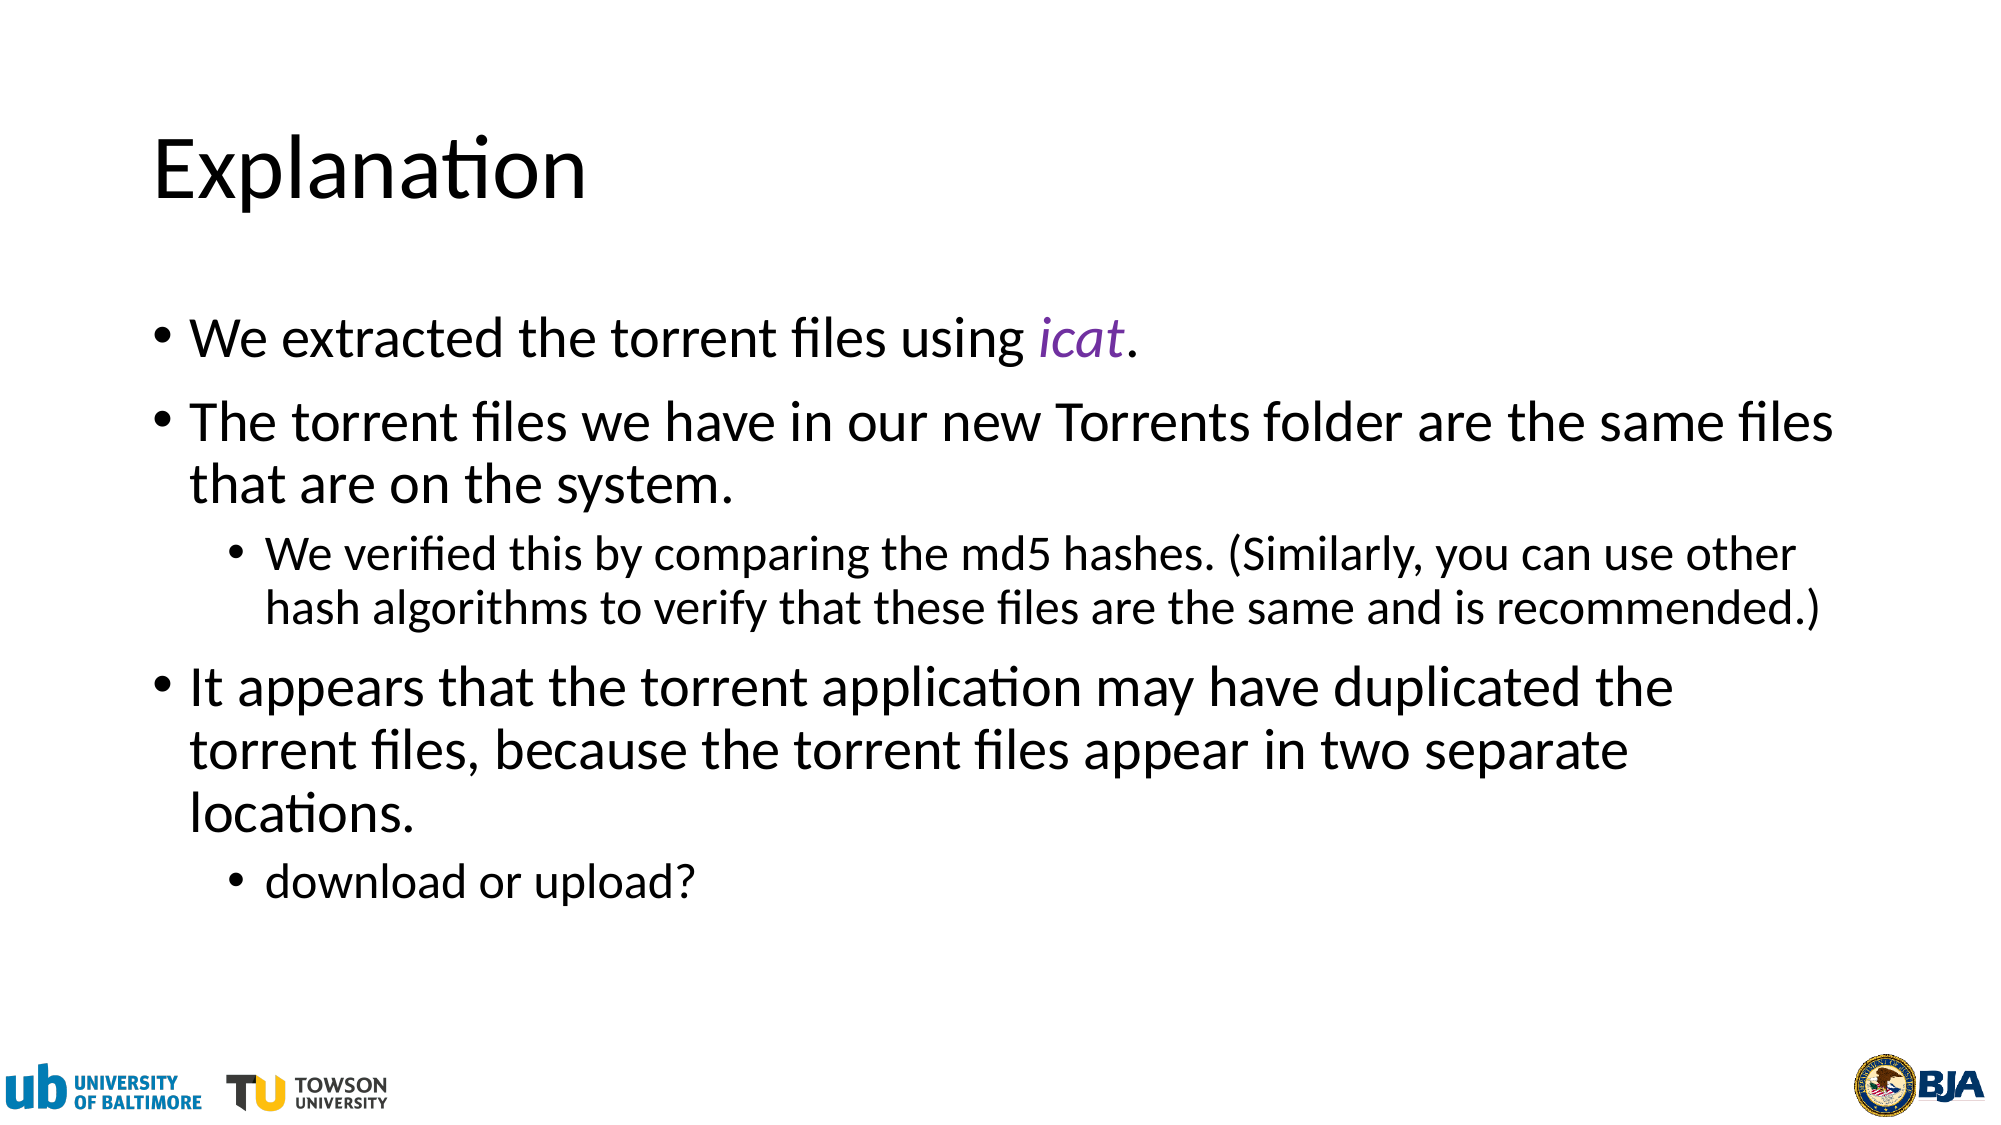

# Explanation
We extracted the torrent files using icat.
The torrent files we have in our new Torrents folder are the same files that are on the system.
We verified this by comparing the md5 hashes. (Similarly, you can use other hash algorithms to verify that these files are the same and is recommended.)
It appears that the torrent application may have duplicated the torrent files, because the torrent files appear in two separate locations.
download or upload?